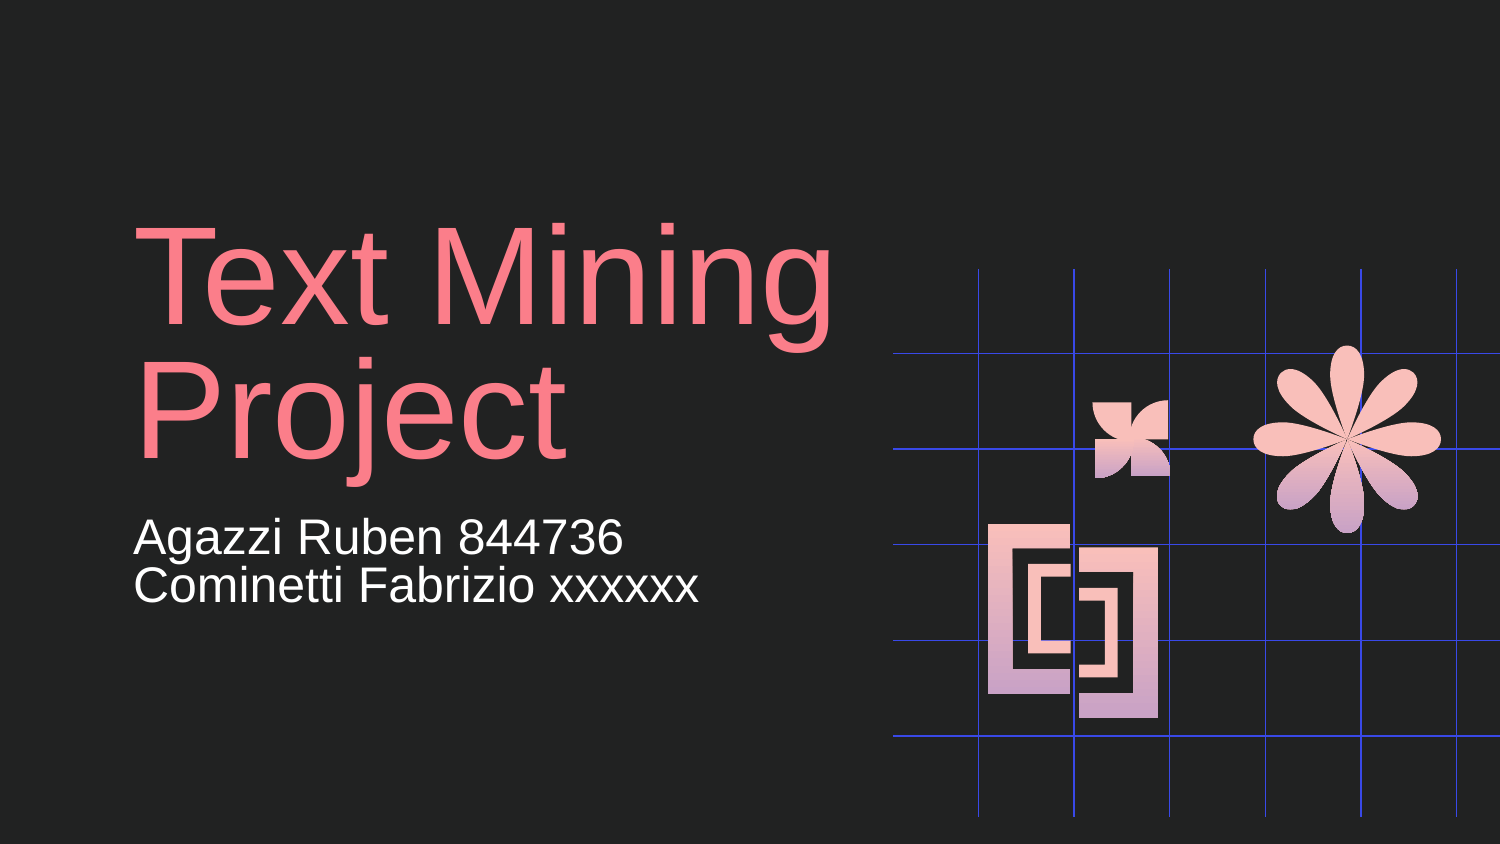

# Text Mining Project

Agazzi Ruben 844736
Cominetti Fabrizio xxxxxx